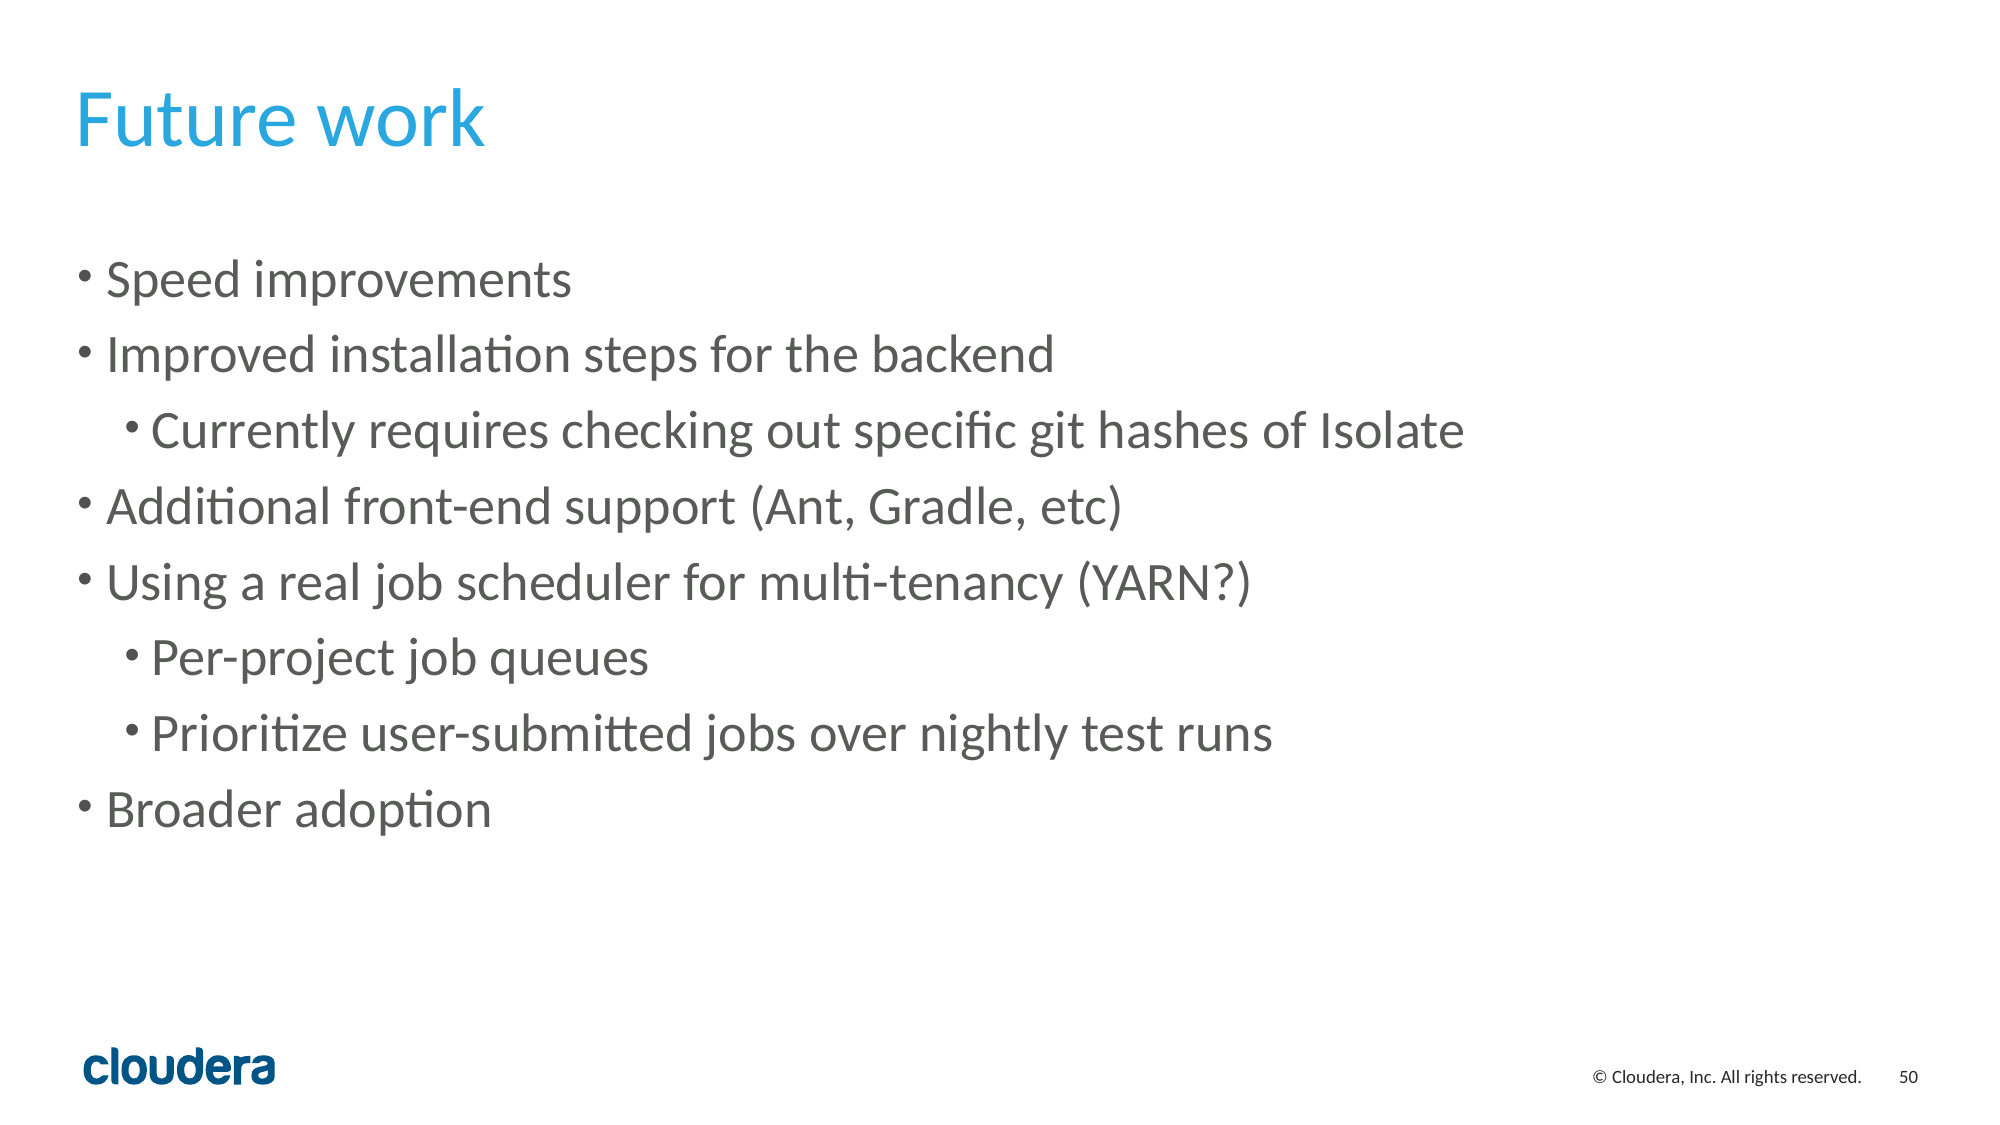

# Future work
Speed improvements
Improved installation steps for the backend
Currently requires checking out specific git hashes of Isolate
Additional front-end support (Ant, Gradle, etc)
Using a real job scheduler for multi-tenancy (YARN?)
Per-project job queues
Prioritize user-submitted jobs over nightly test runs
Broader adoption